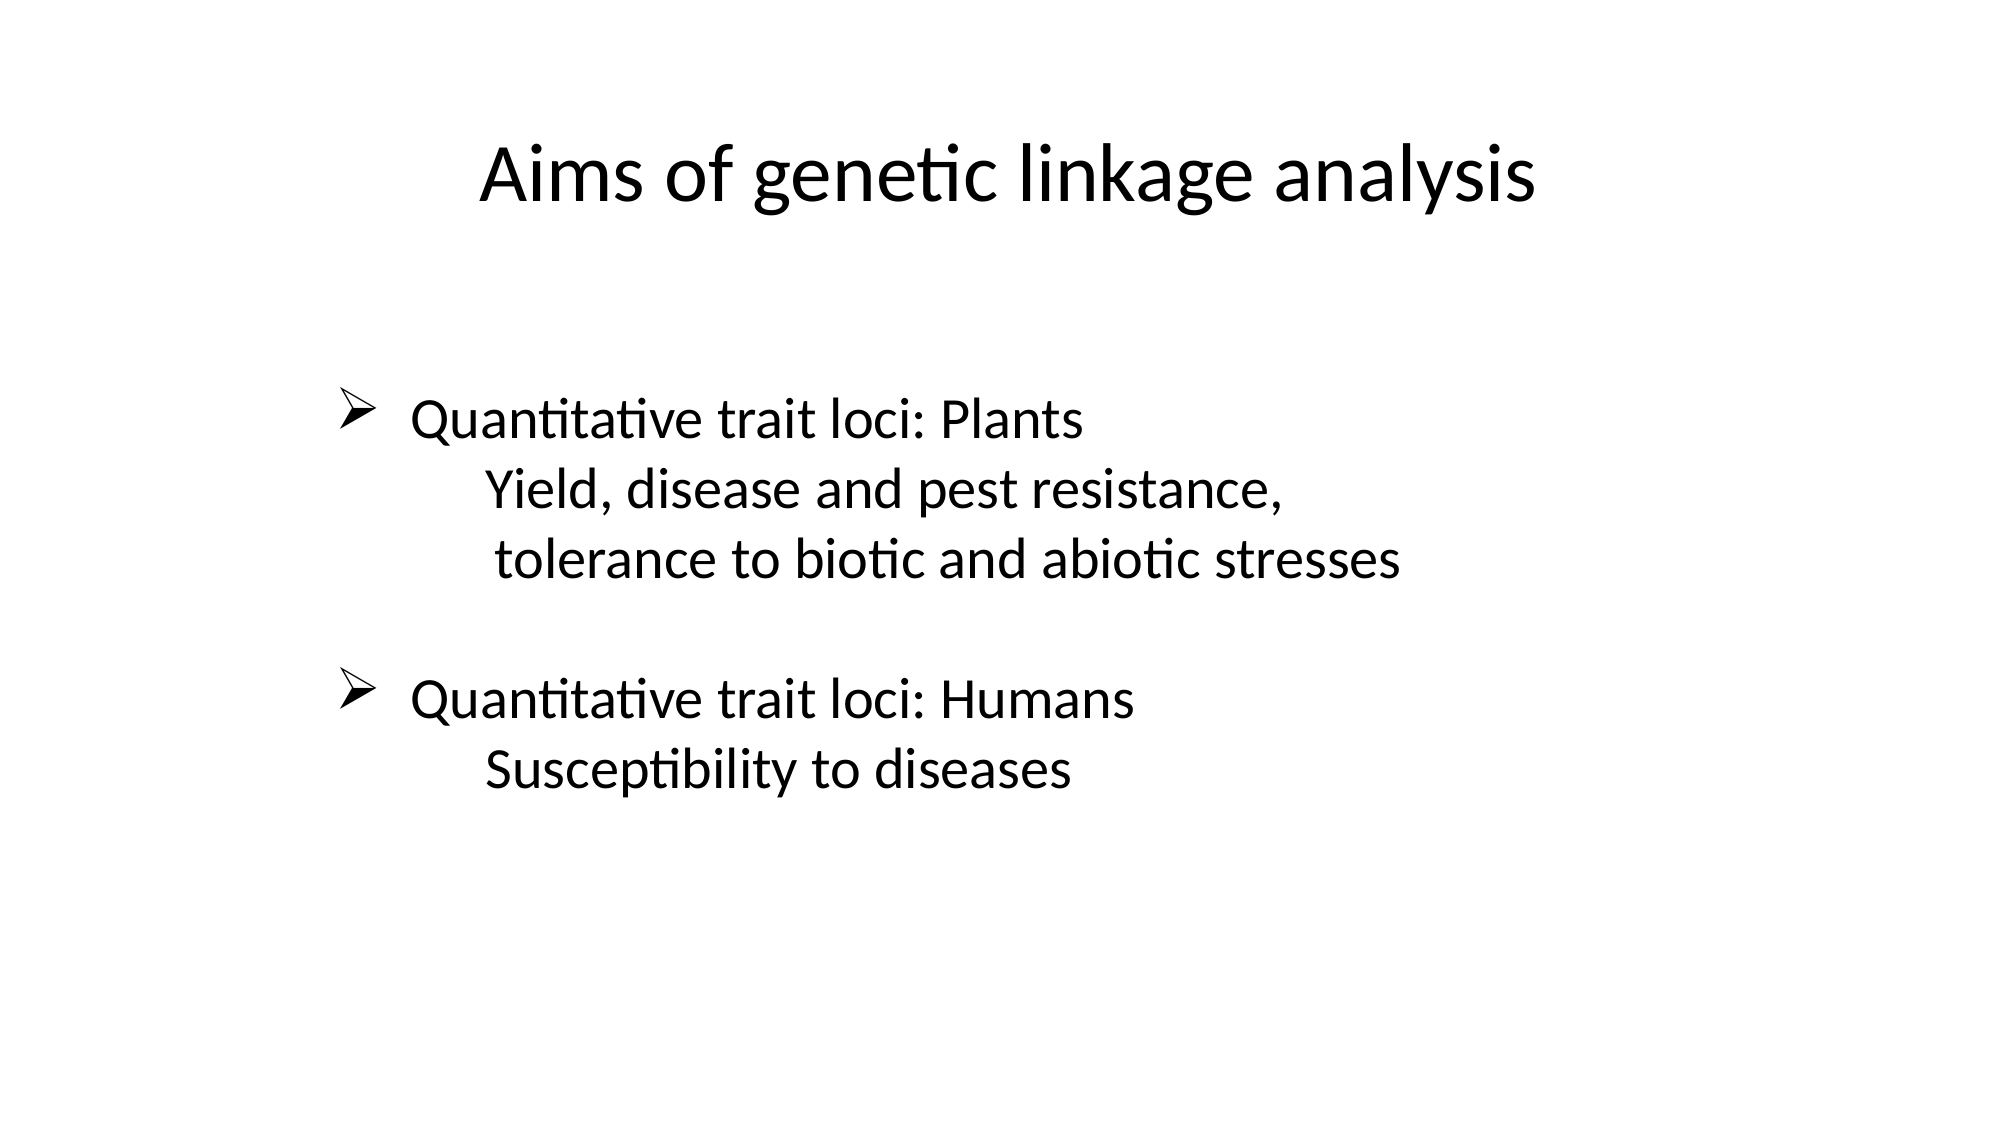

Aims of genetic linkage analysis
Quantitative trait loci: Plants
	Yield, disease and pest resistance,
            tolerance to biotic and abiotic stresses

Quantitative trait loci: Humans
	Susceptibility to diseases